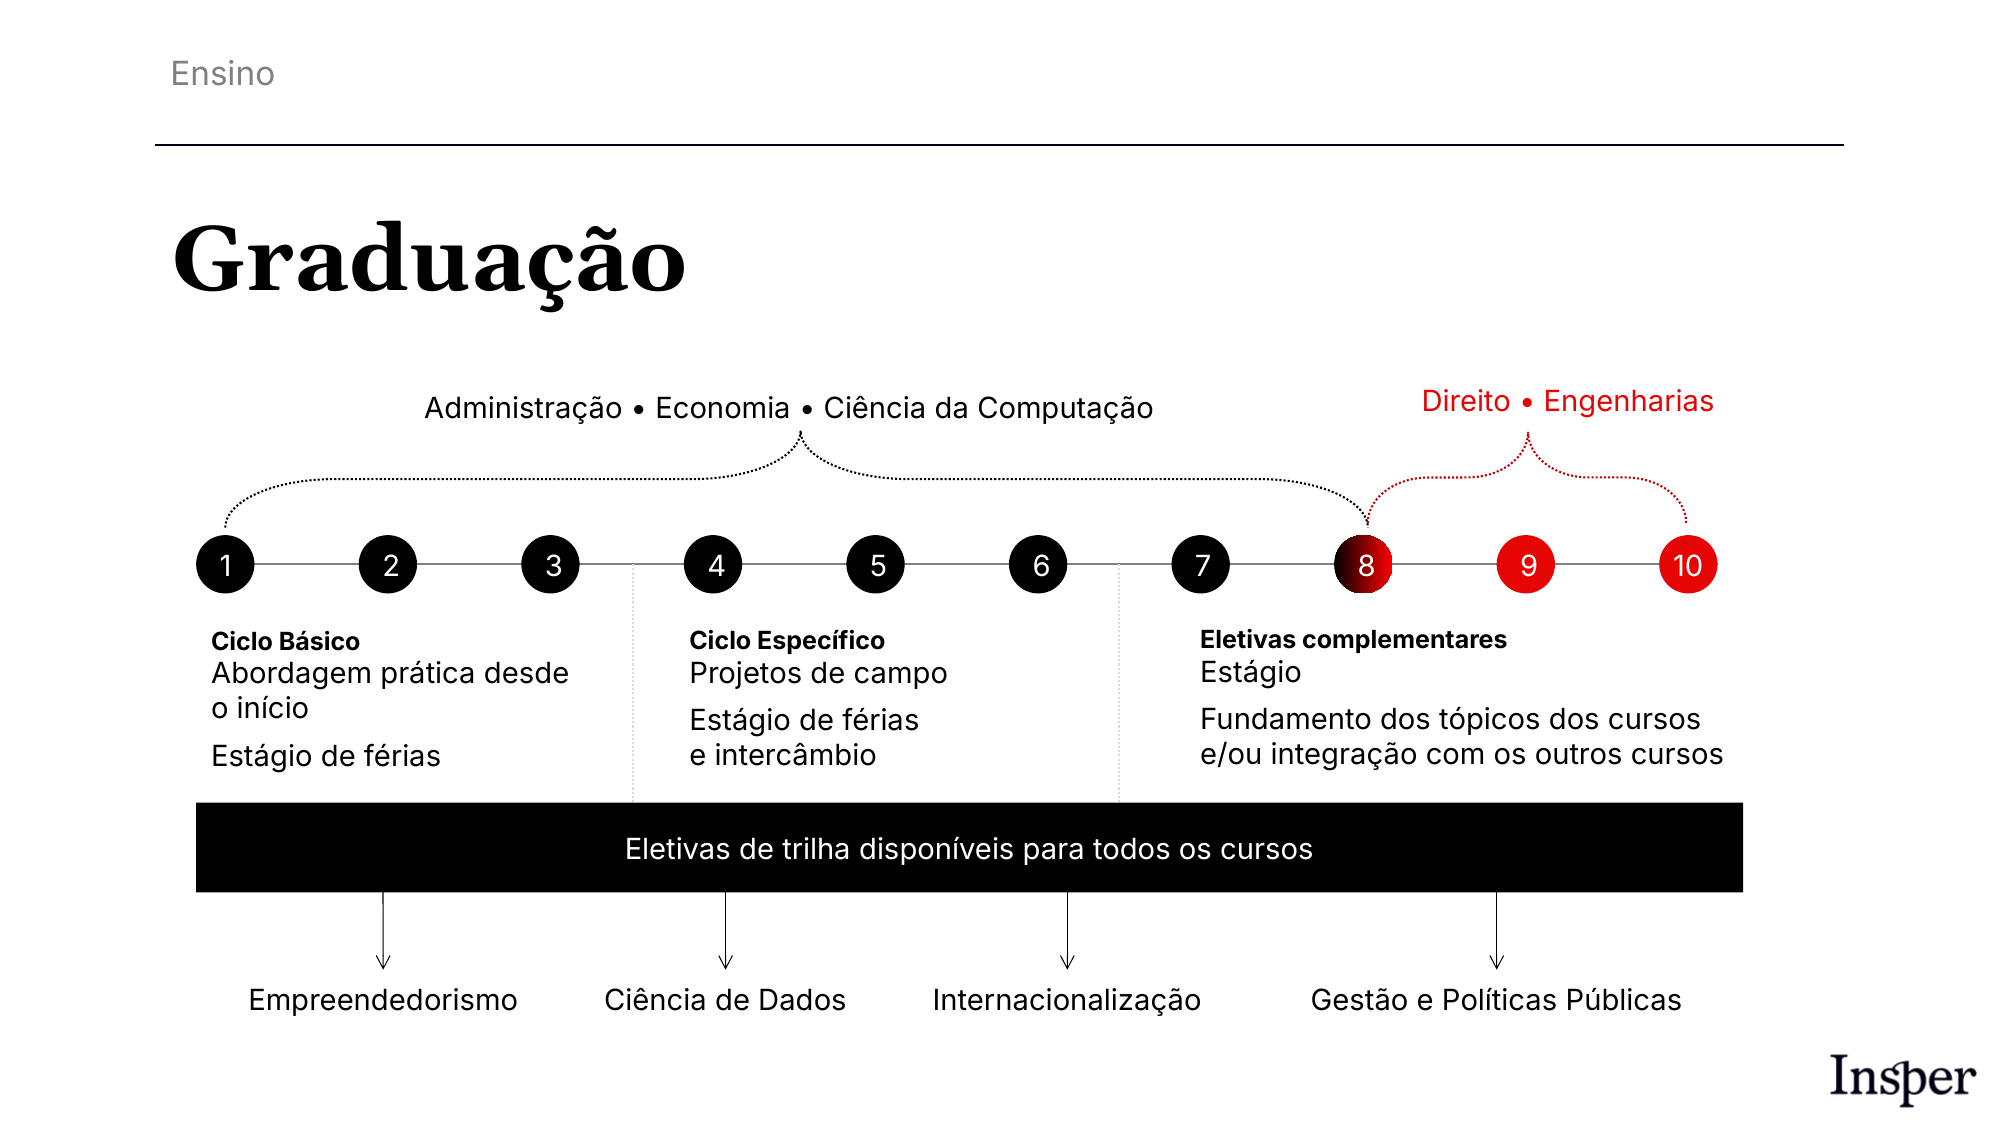

Ensino
Graduação

Direito • Engenharias
Administração • Economia • Ciência da Computação
1
2
3
4
5
6
7
9
8
10
Eletivas complementares
Estágio
Fundamento dos tópicos dos cursos e/ou integração com os outros cursos
Ciclo Específico
Projetos de campo
Estágio de férias
e intercâmbio
Ciclo Básico
Abordagem prática desde o início
Estágio de férias

Eletivas de trilha disponíveis para todos os cursos

Empreendedorismo
Ciência de Dados
Internacionalização
Gestão e Políticas Públicas